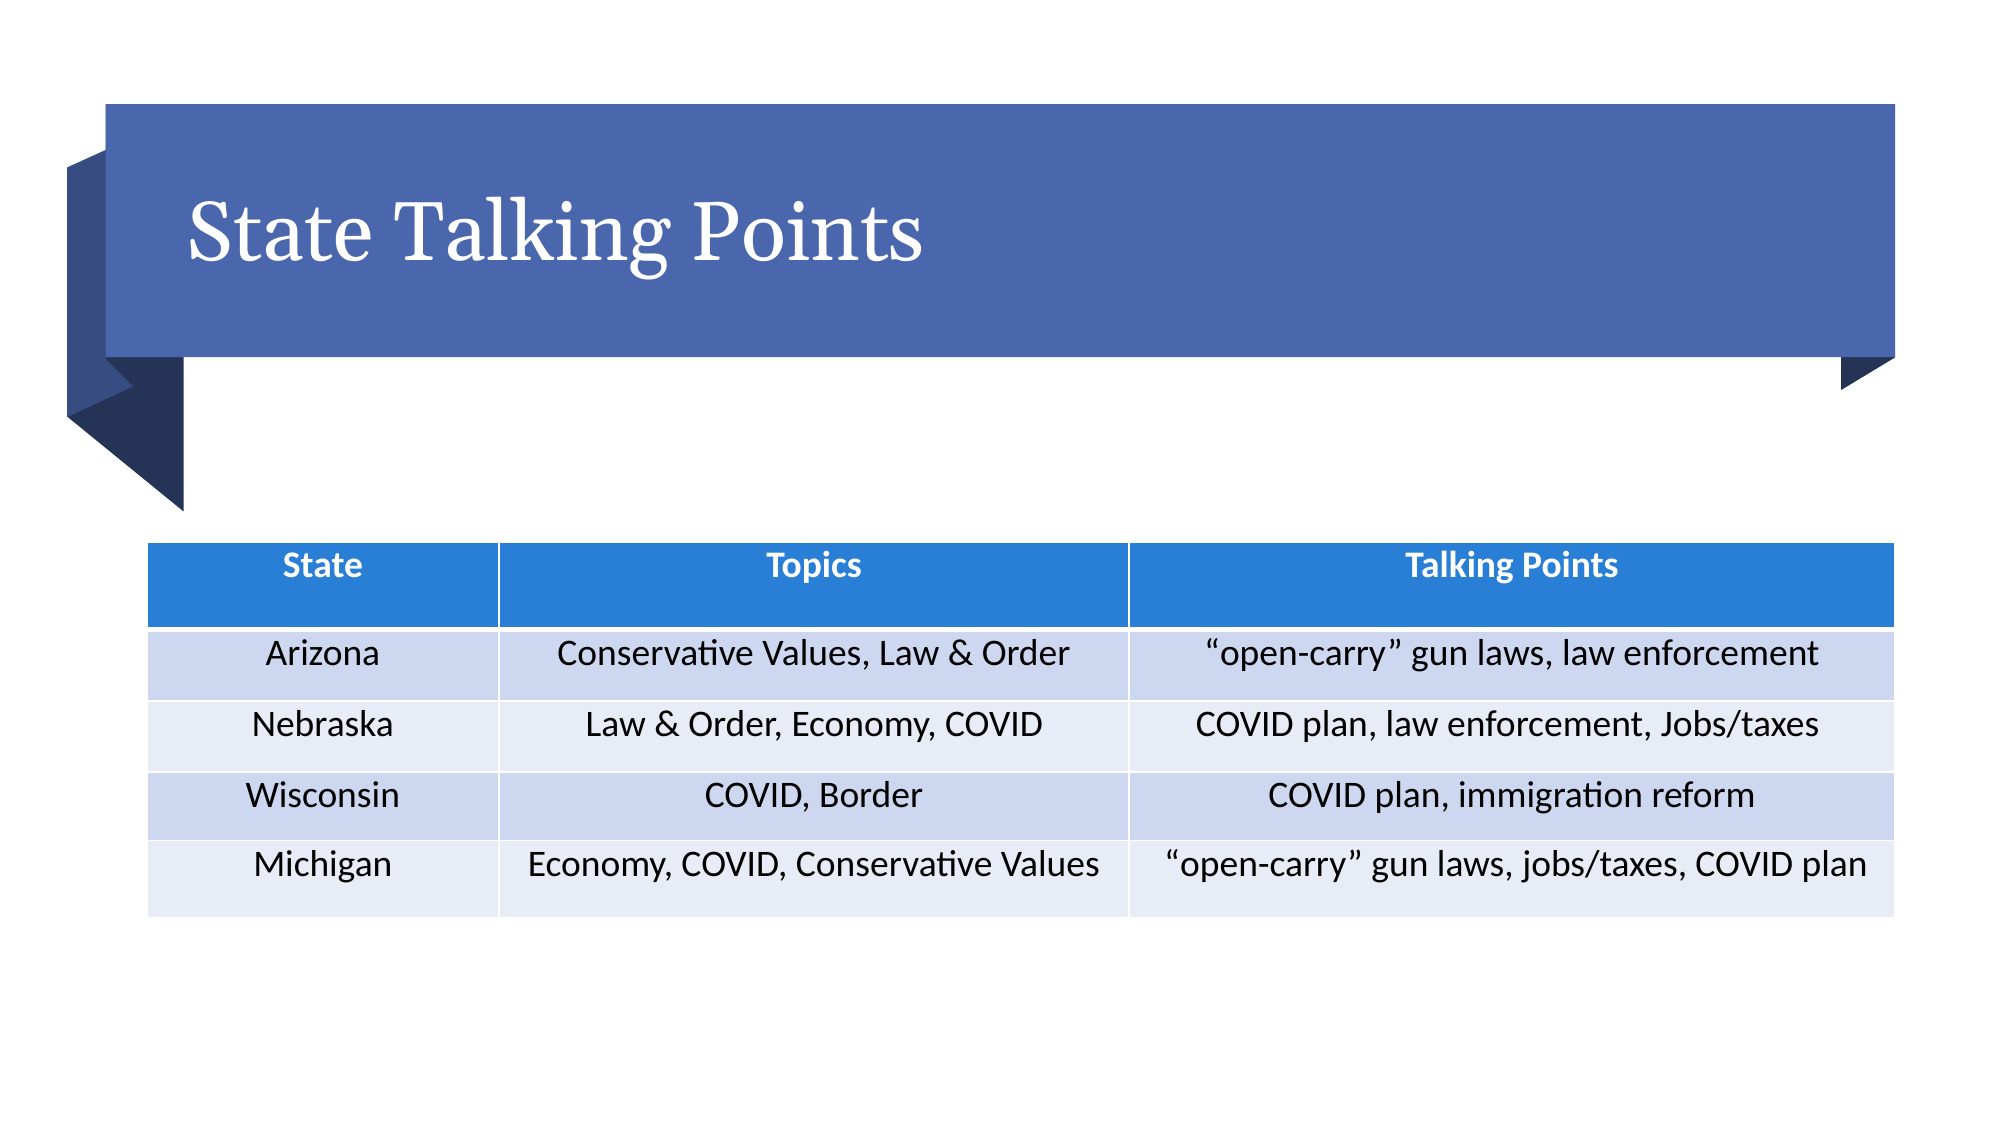

# State Talking Points
| State | Topics | Talking Points |
| --- | --- | --- |
| Arizona | Conservative Values, Law & Order | “open-carry” gun laws, law enforcement |
| Nebraska | Law & Order, Economy, COVID | COVID plan, law enforcement, Jobs/taxes |
| Wisconsin | COVID, Border | COVID plan, immigration reform |
| Michigan | Economy, COVID, Conservative Values | “open-carry” gun laws, jobs/taxes, COVID plan |